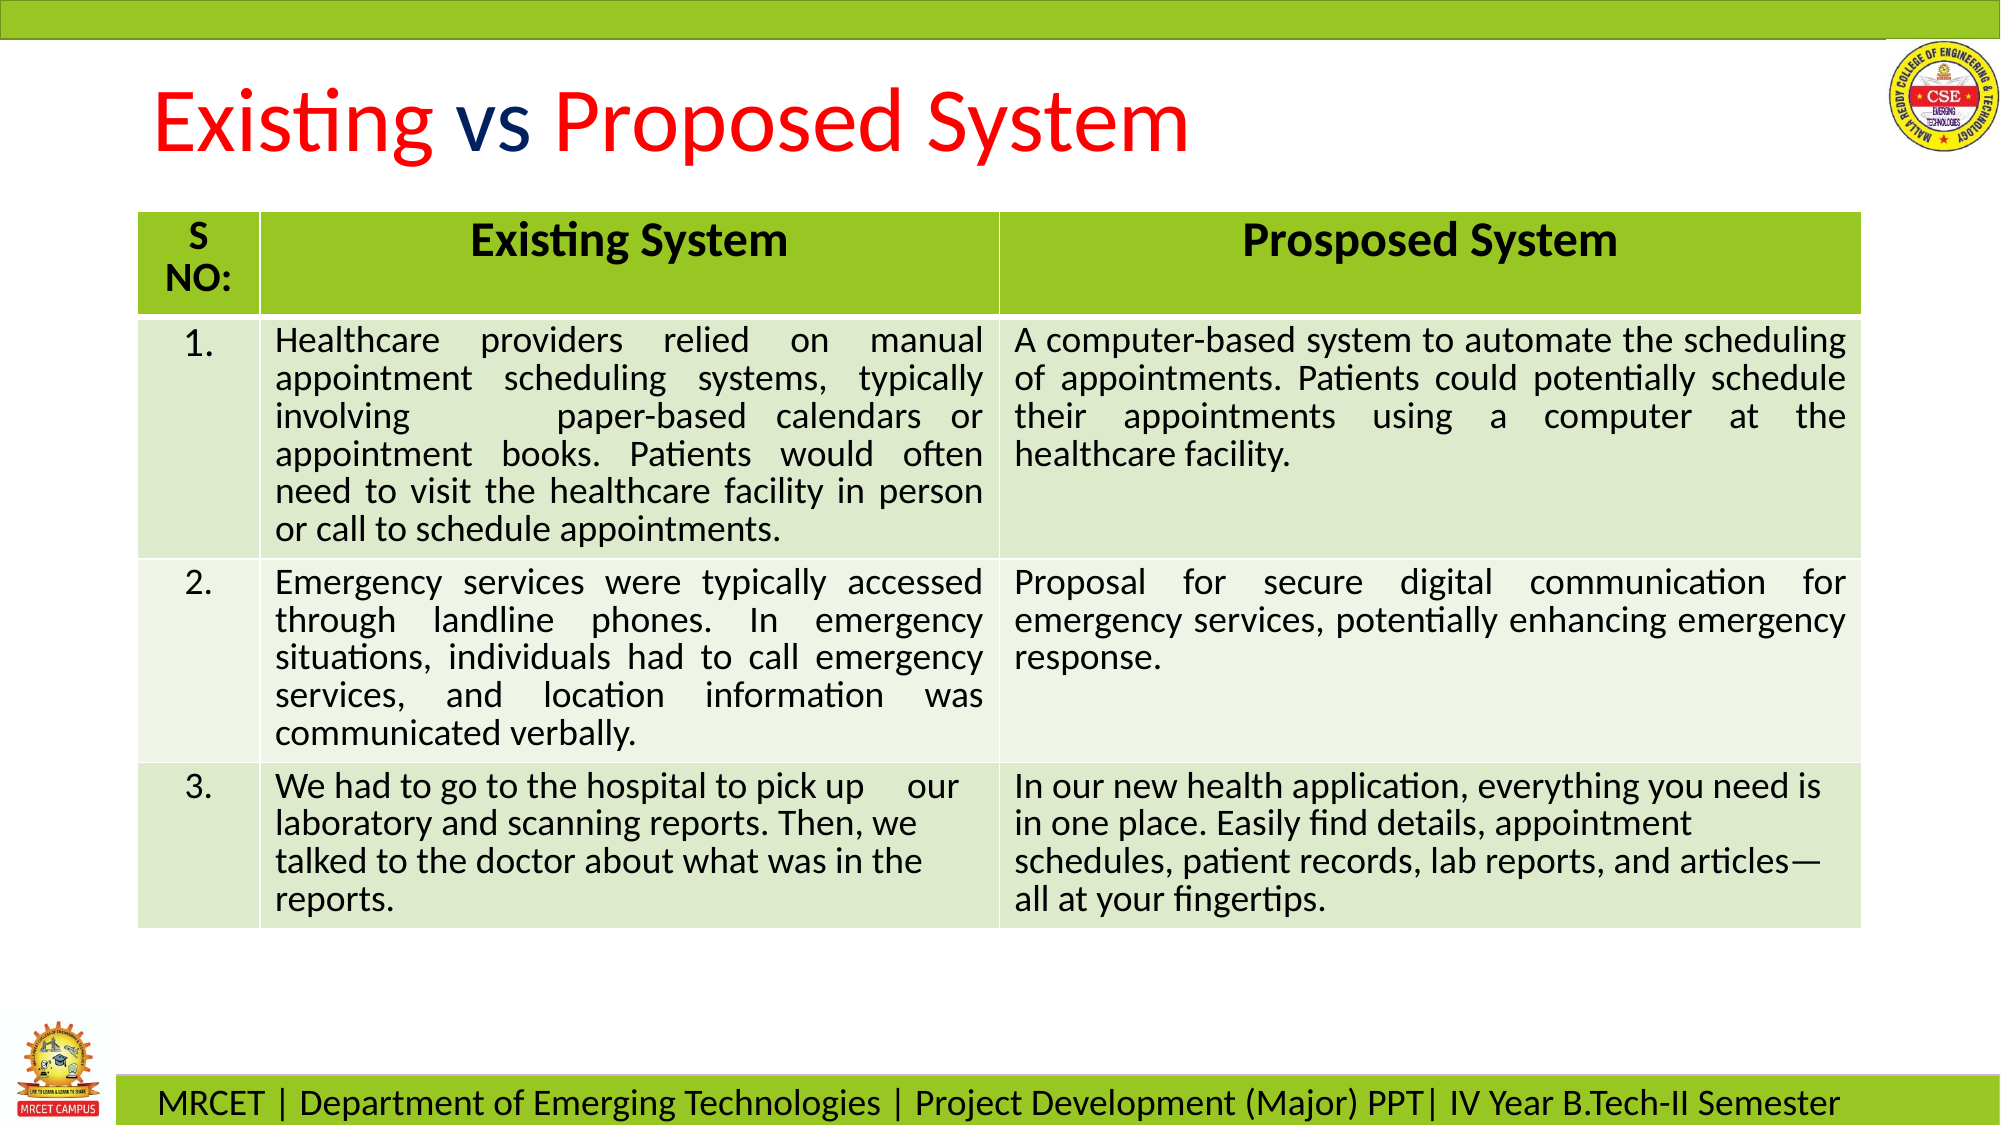

# Existing vs Proposed System
| S NO: | Existing System | Prosposed System |
| --- | --- | --- |
| 1. | Healthcare providers relied on manual appointment scheduling systems, typically involving paper-based calendars or appointment books. Patients would often need to visit the healthcare facility in person or call to schedule appointments. | A computer-based system to automate the scheduling of appointments. Patients could potentially schedule their appointments using a computer at the healthcare facility. |
| 2. | Emergency services were typically accessed through landline phones. In emergency situations, individuals had to call emergency services, and location information was communicated verbally. | Proposal for secure digital communication for emergency services, potentially enhancing emergency response. |
| 3. | We had to go to the hospital to pick up our laboratory and scanning reports. Then, we talked to the doctor about what was in the reports. | In our new health application, everything you need is in one place. Easily find details, appointment schedules, patient records, lab reports, and articles—all at your fingertips. |